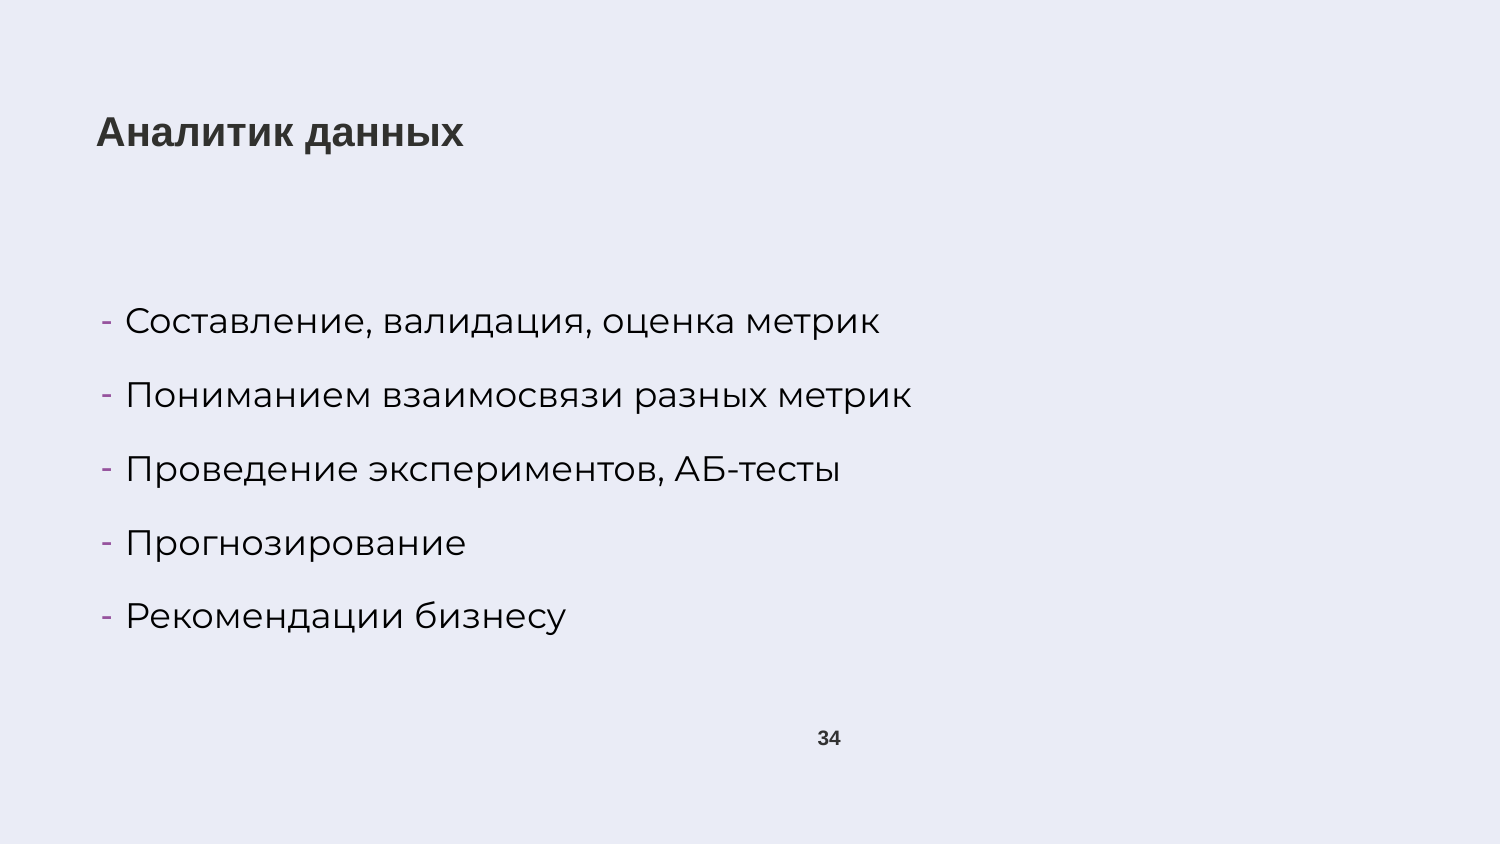

# Аналитик данных

Составление, валидация, оценка метрик
Пониманием взаимосвязи разных метрик
Проведение экспериментов, АБ-тесты
Прогнозирование
Рекомендации бизнесу

34